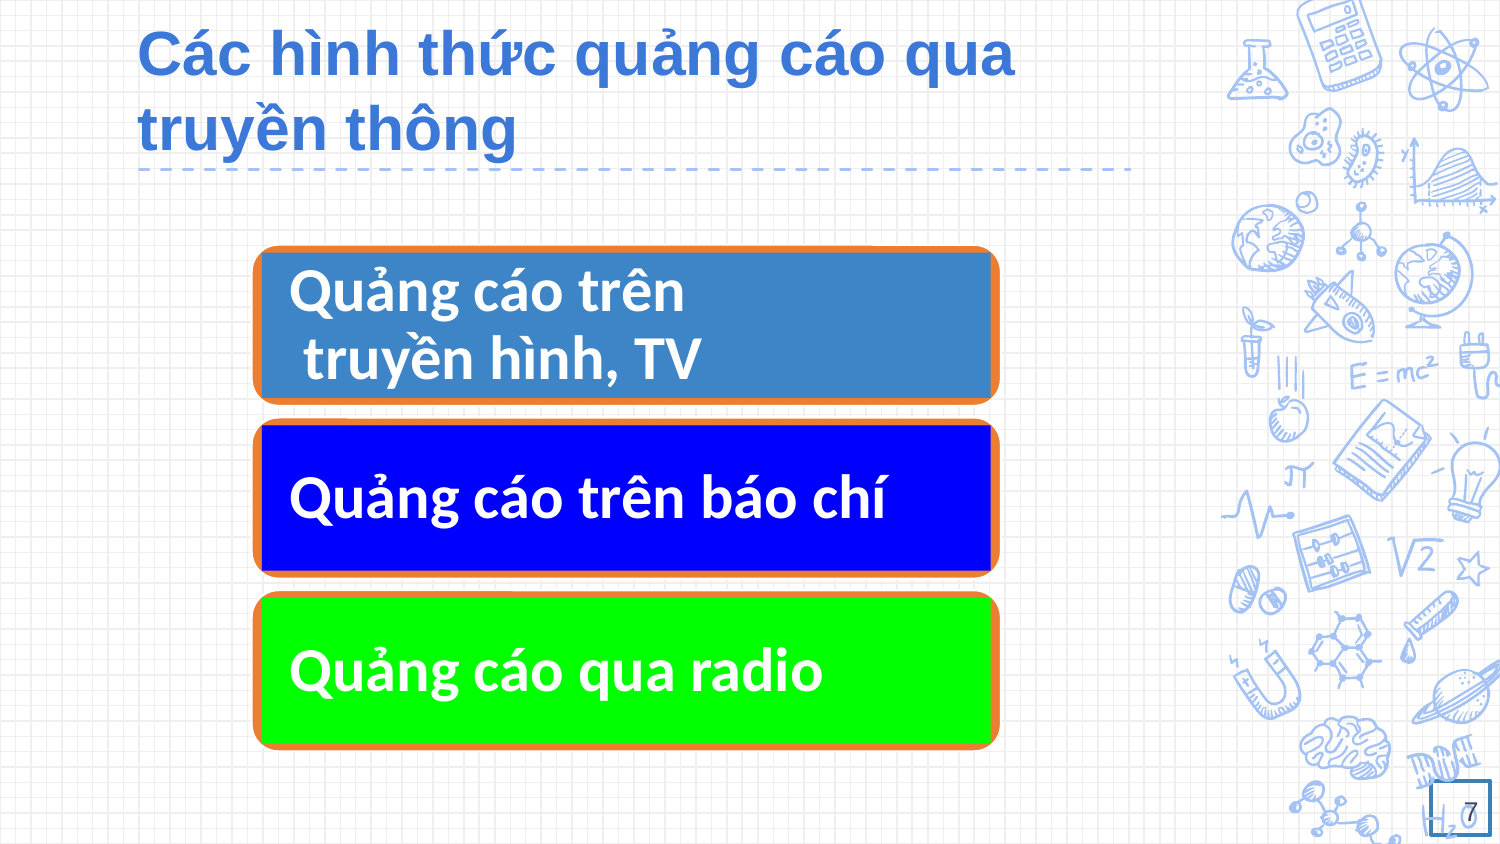

# Các hình thức quảng cáo qua truyền thông

Quảng cáo trên
 truyền hình, TV

Quảng cáo trên báo chí

Quảng cáo qua radio
7